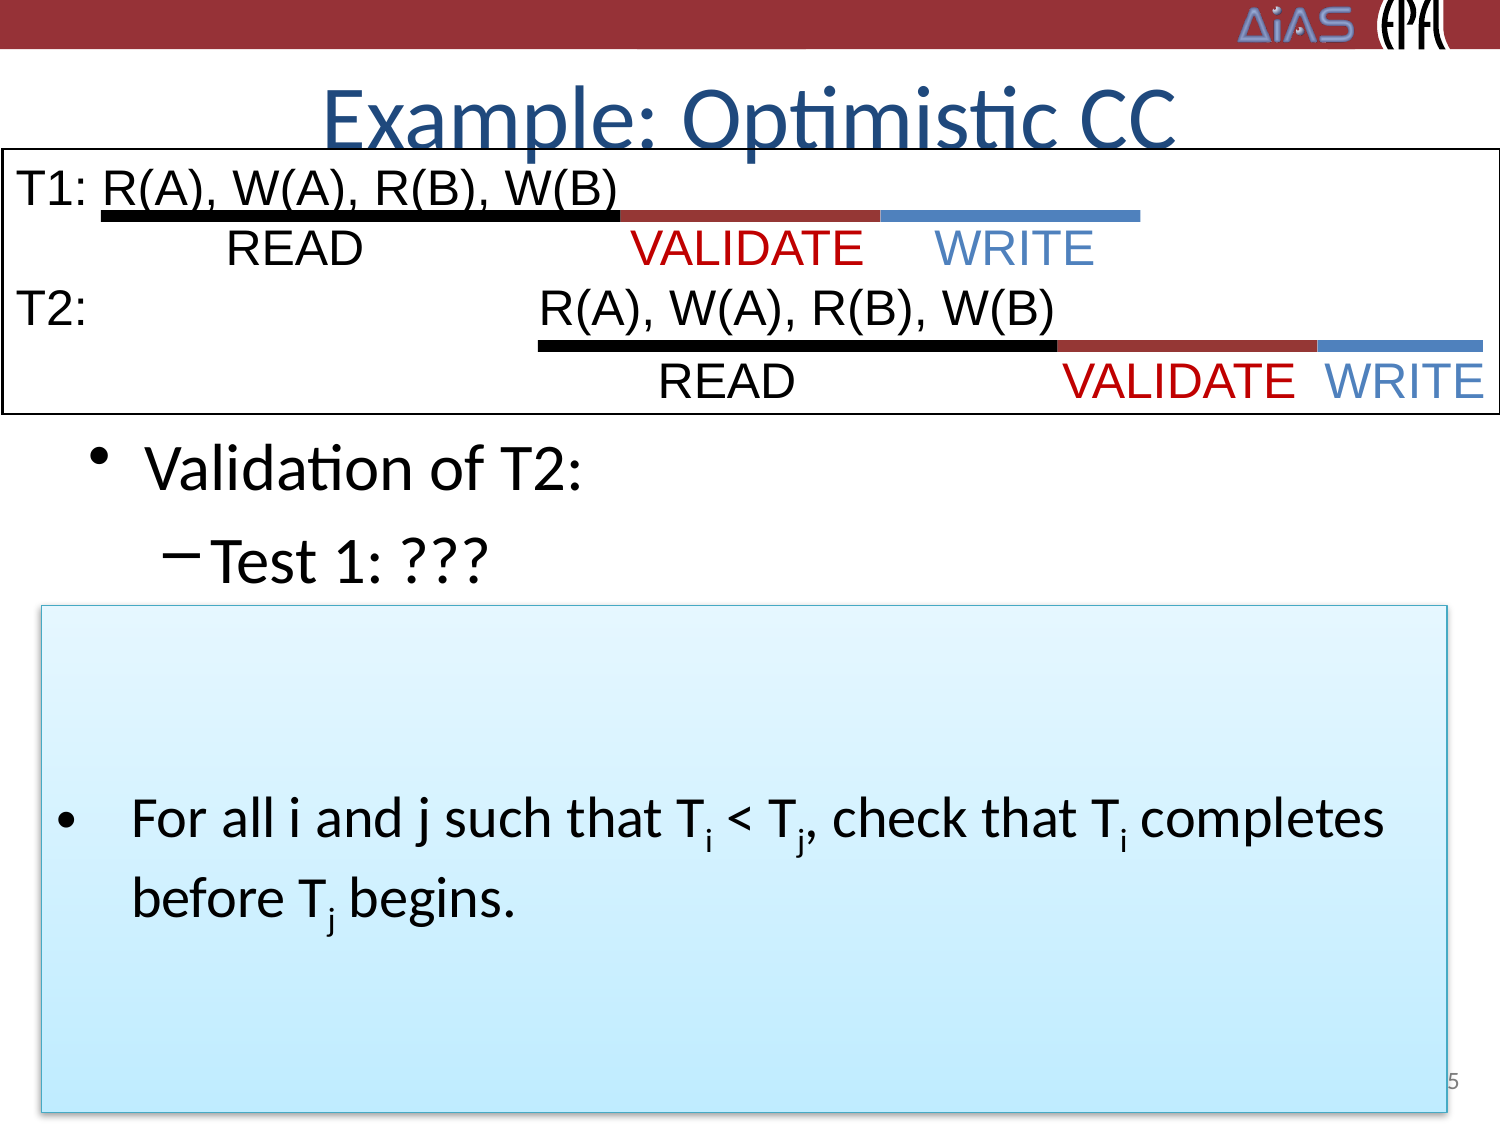

# Example: Optimistic CC
T1: R(A), W(A), R(B), W(B)
               READ                   VALIDATE     WRITE
T2:		                R(A), W(A), R(B), W(B)

 				   READ                   VALIDATE  WRITE

Validation of T2:
Test 1: ???
For all i and j such that Ti < Tj, check that Ti completes before Tj begins.
55